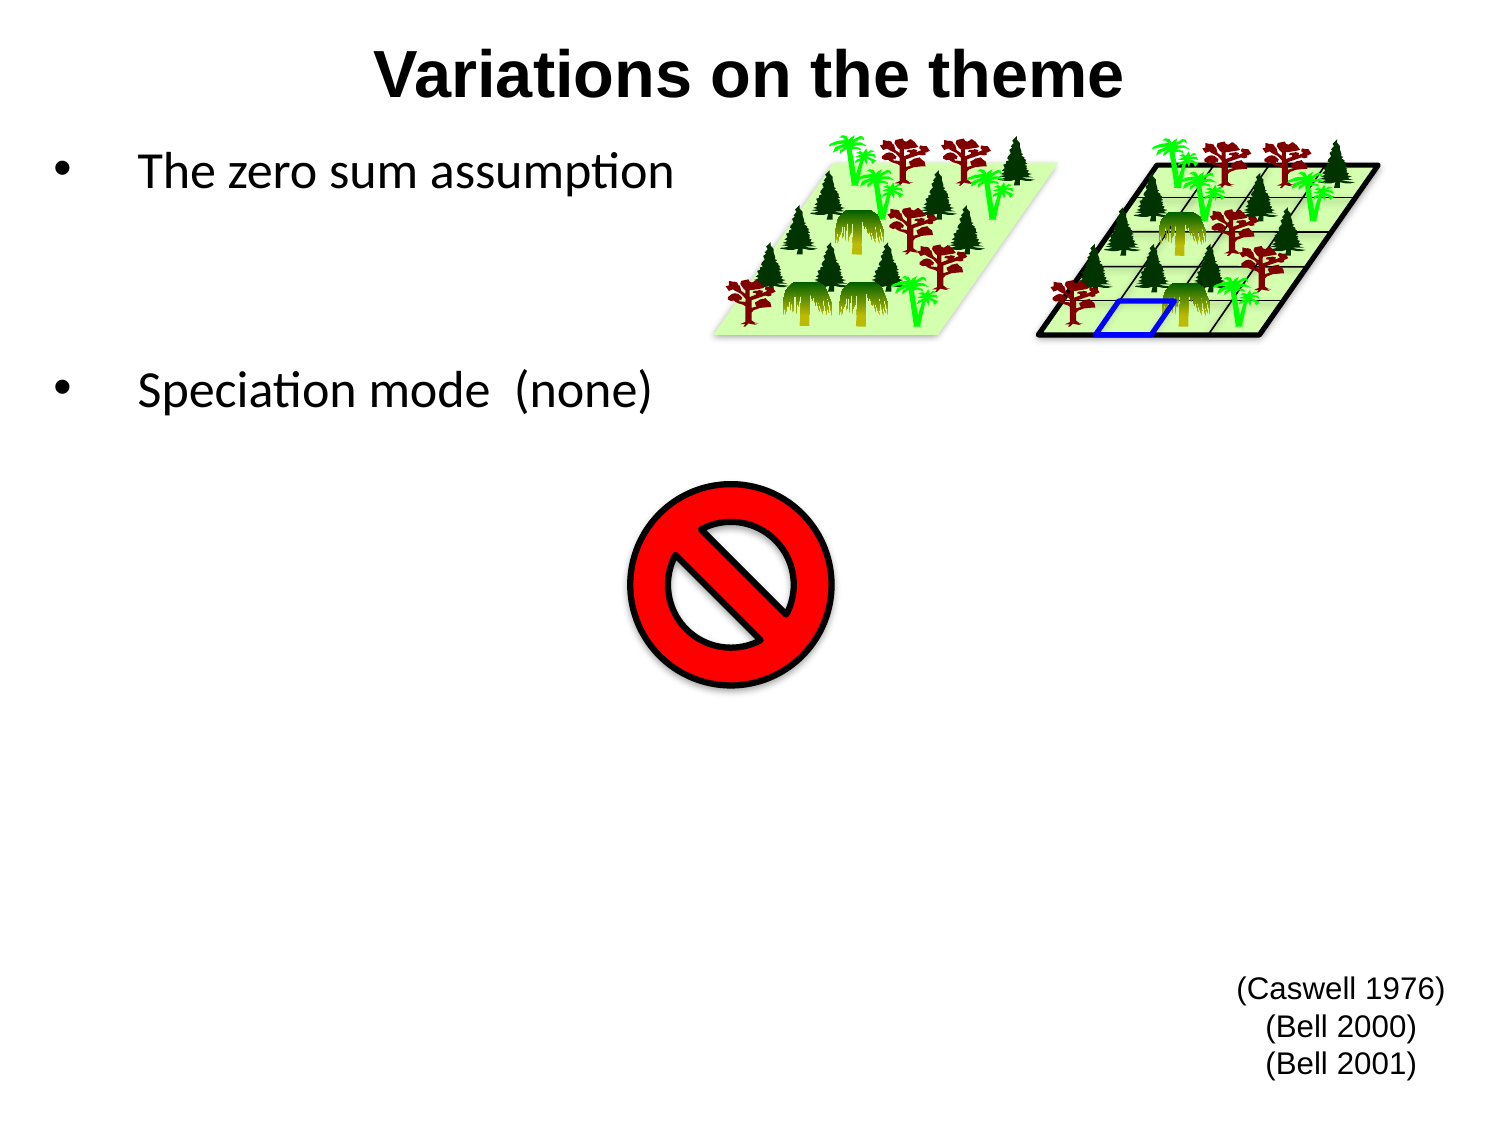

Variations on the theme

The zero sum assumption

Speciation mode  (none)

(Caswell 1976)
(Bell 2000)
(Bell 2001)